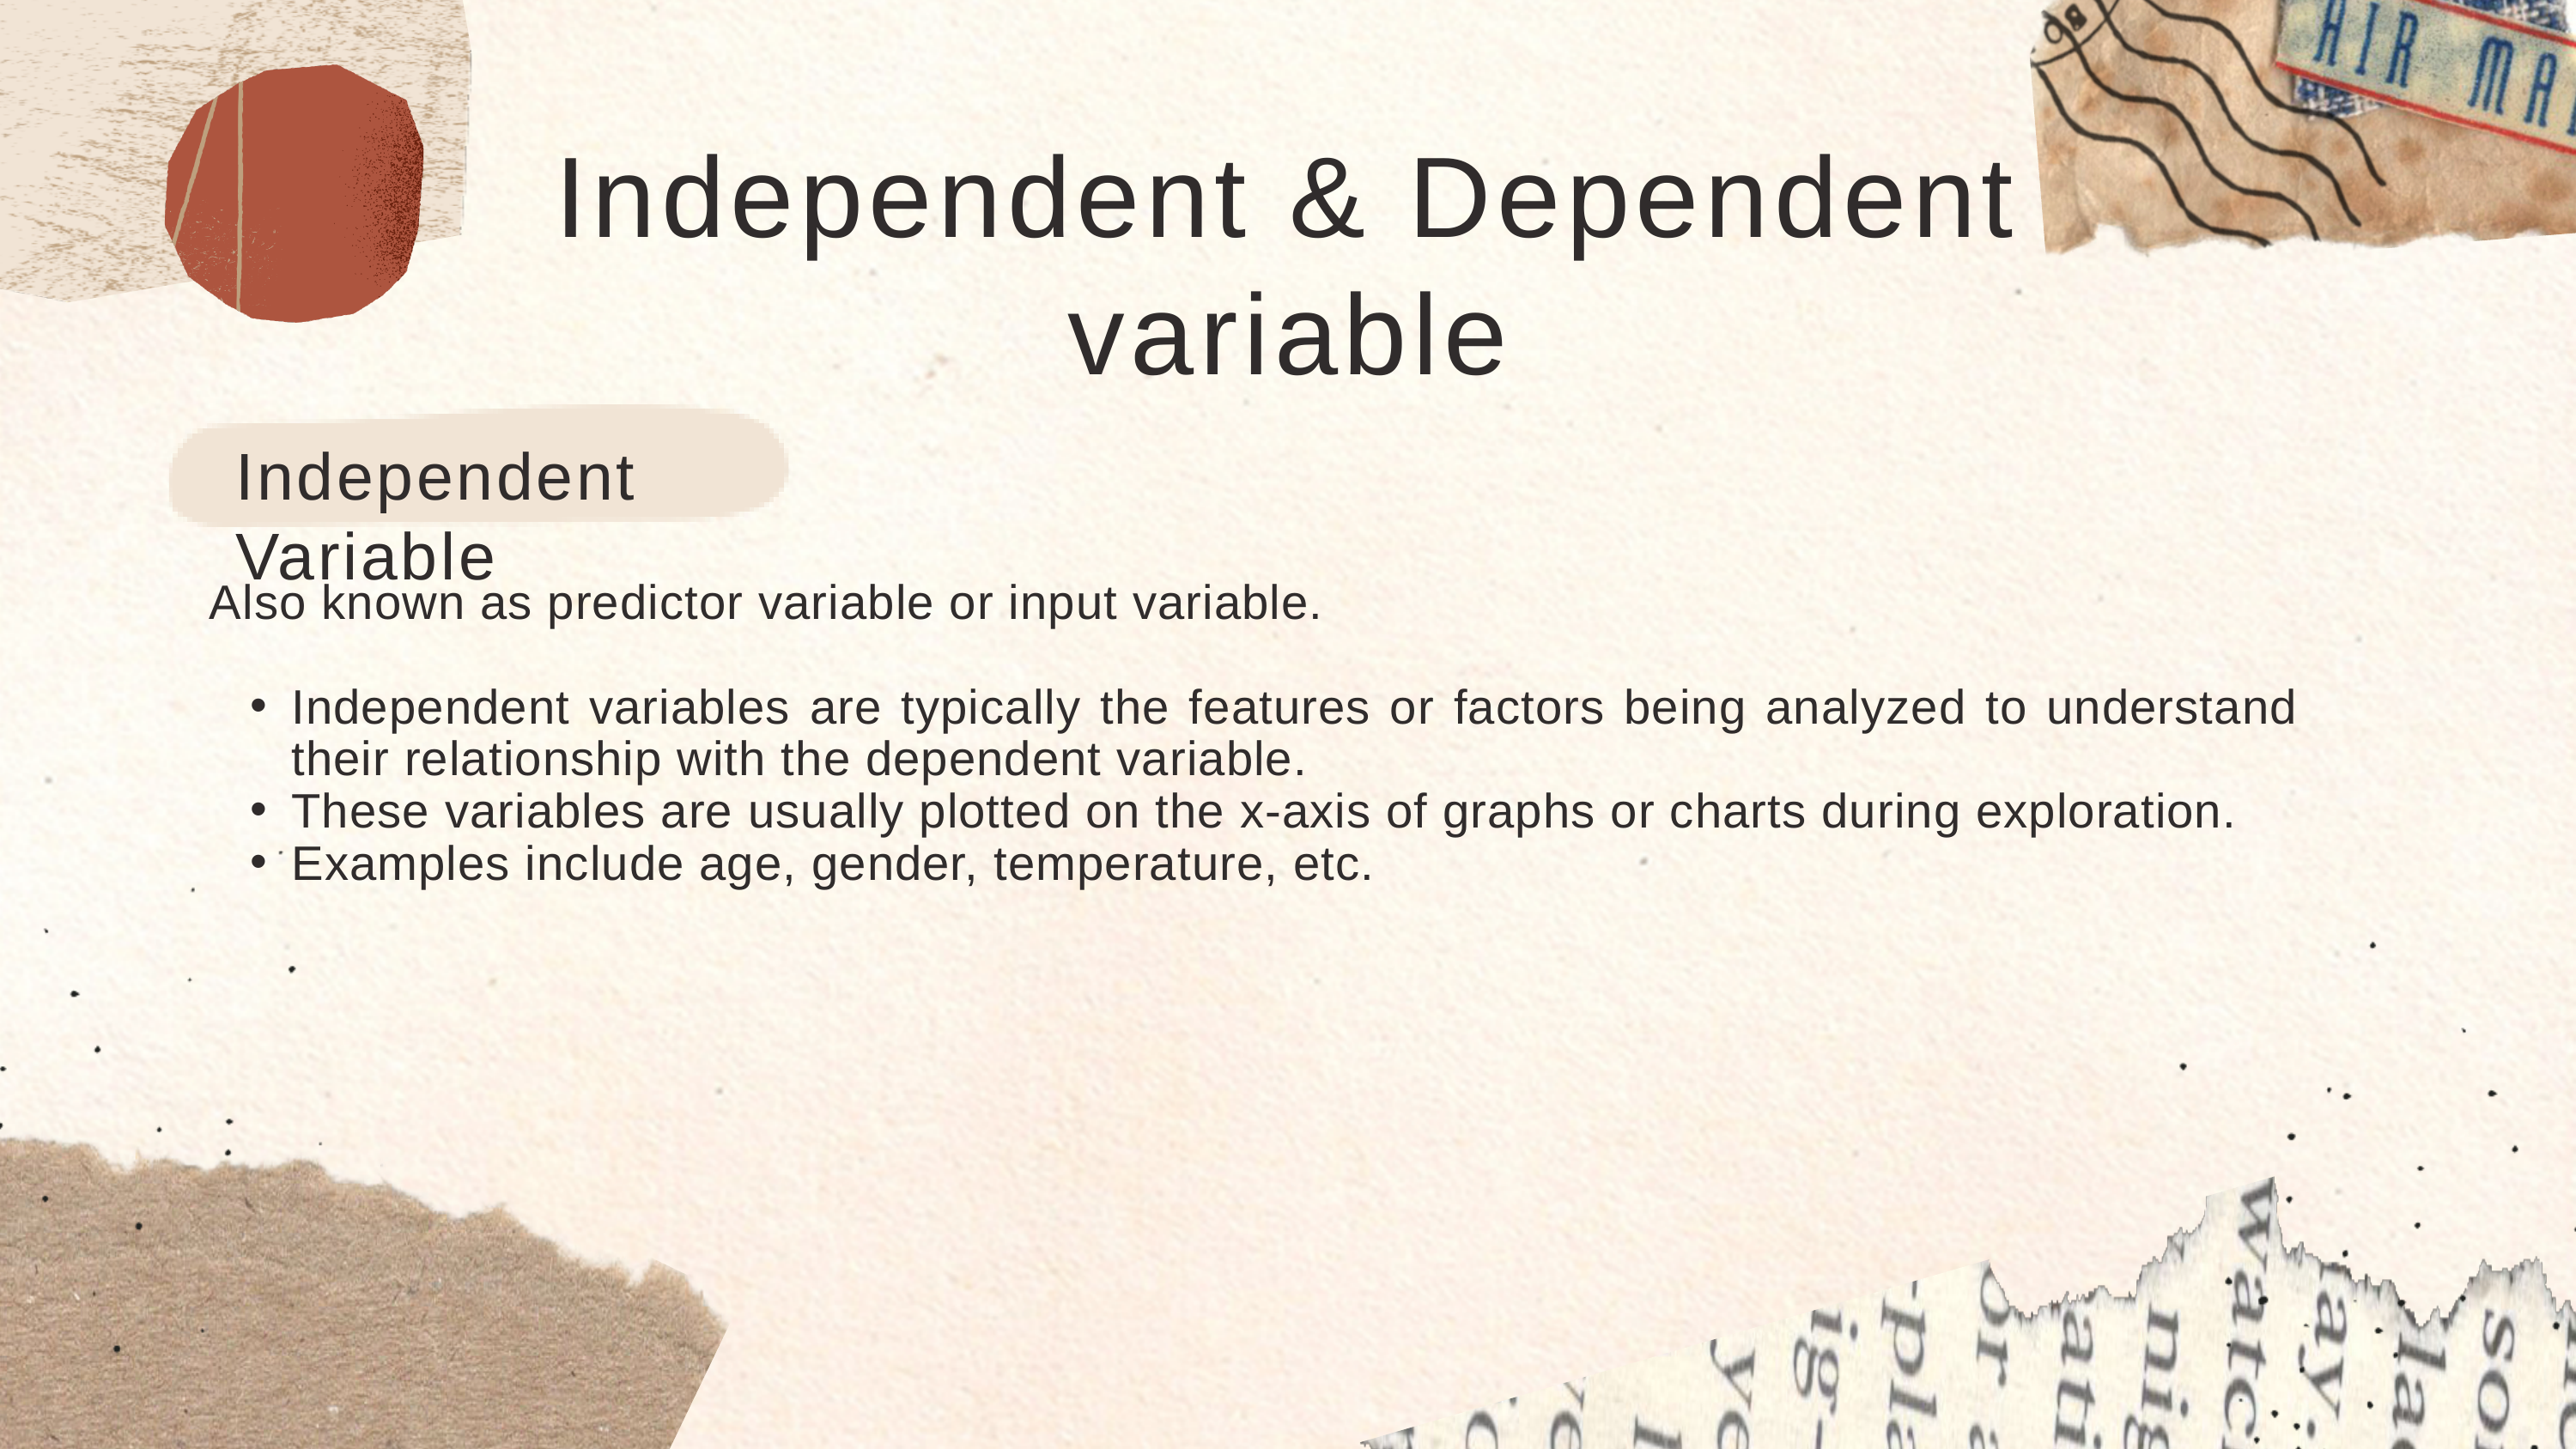

Independent & Dependent variable

Independent Variable
Also known as predictor variable or input variable.

Independent variables are typically the features or factors being analyzed to understand their relationship with the dependent variable.
These variables are usually plotted on the x-axis of graphs or charts during exploration.
Examples include age, gender, temperature, etc.